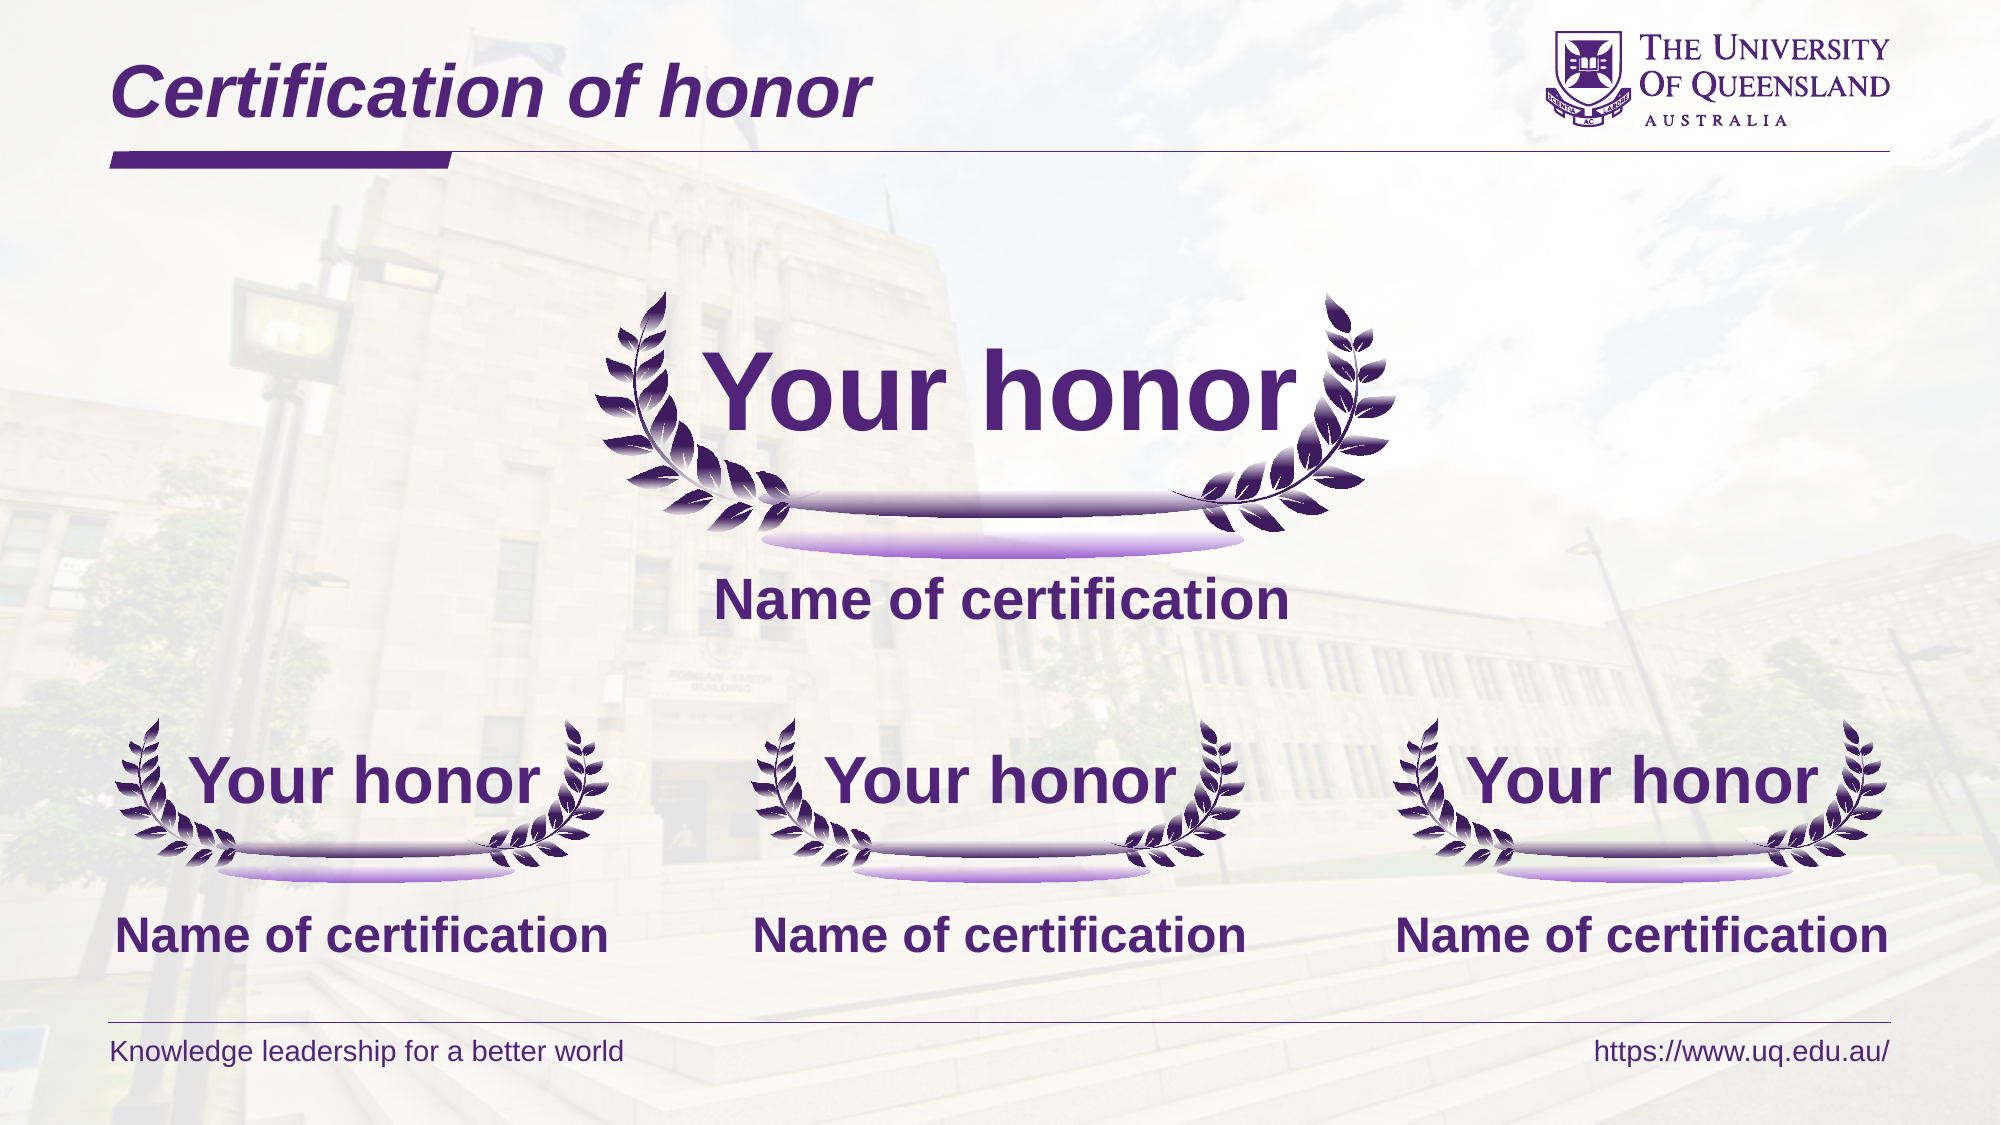

# Certification of honor

Your honor

Name of certification

Your honor

Name of certification

Your honor

Name of certification

Your honor

Name of certification